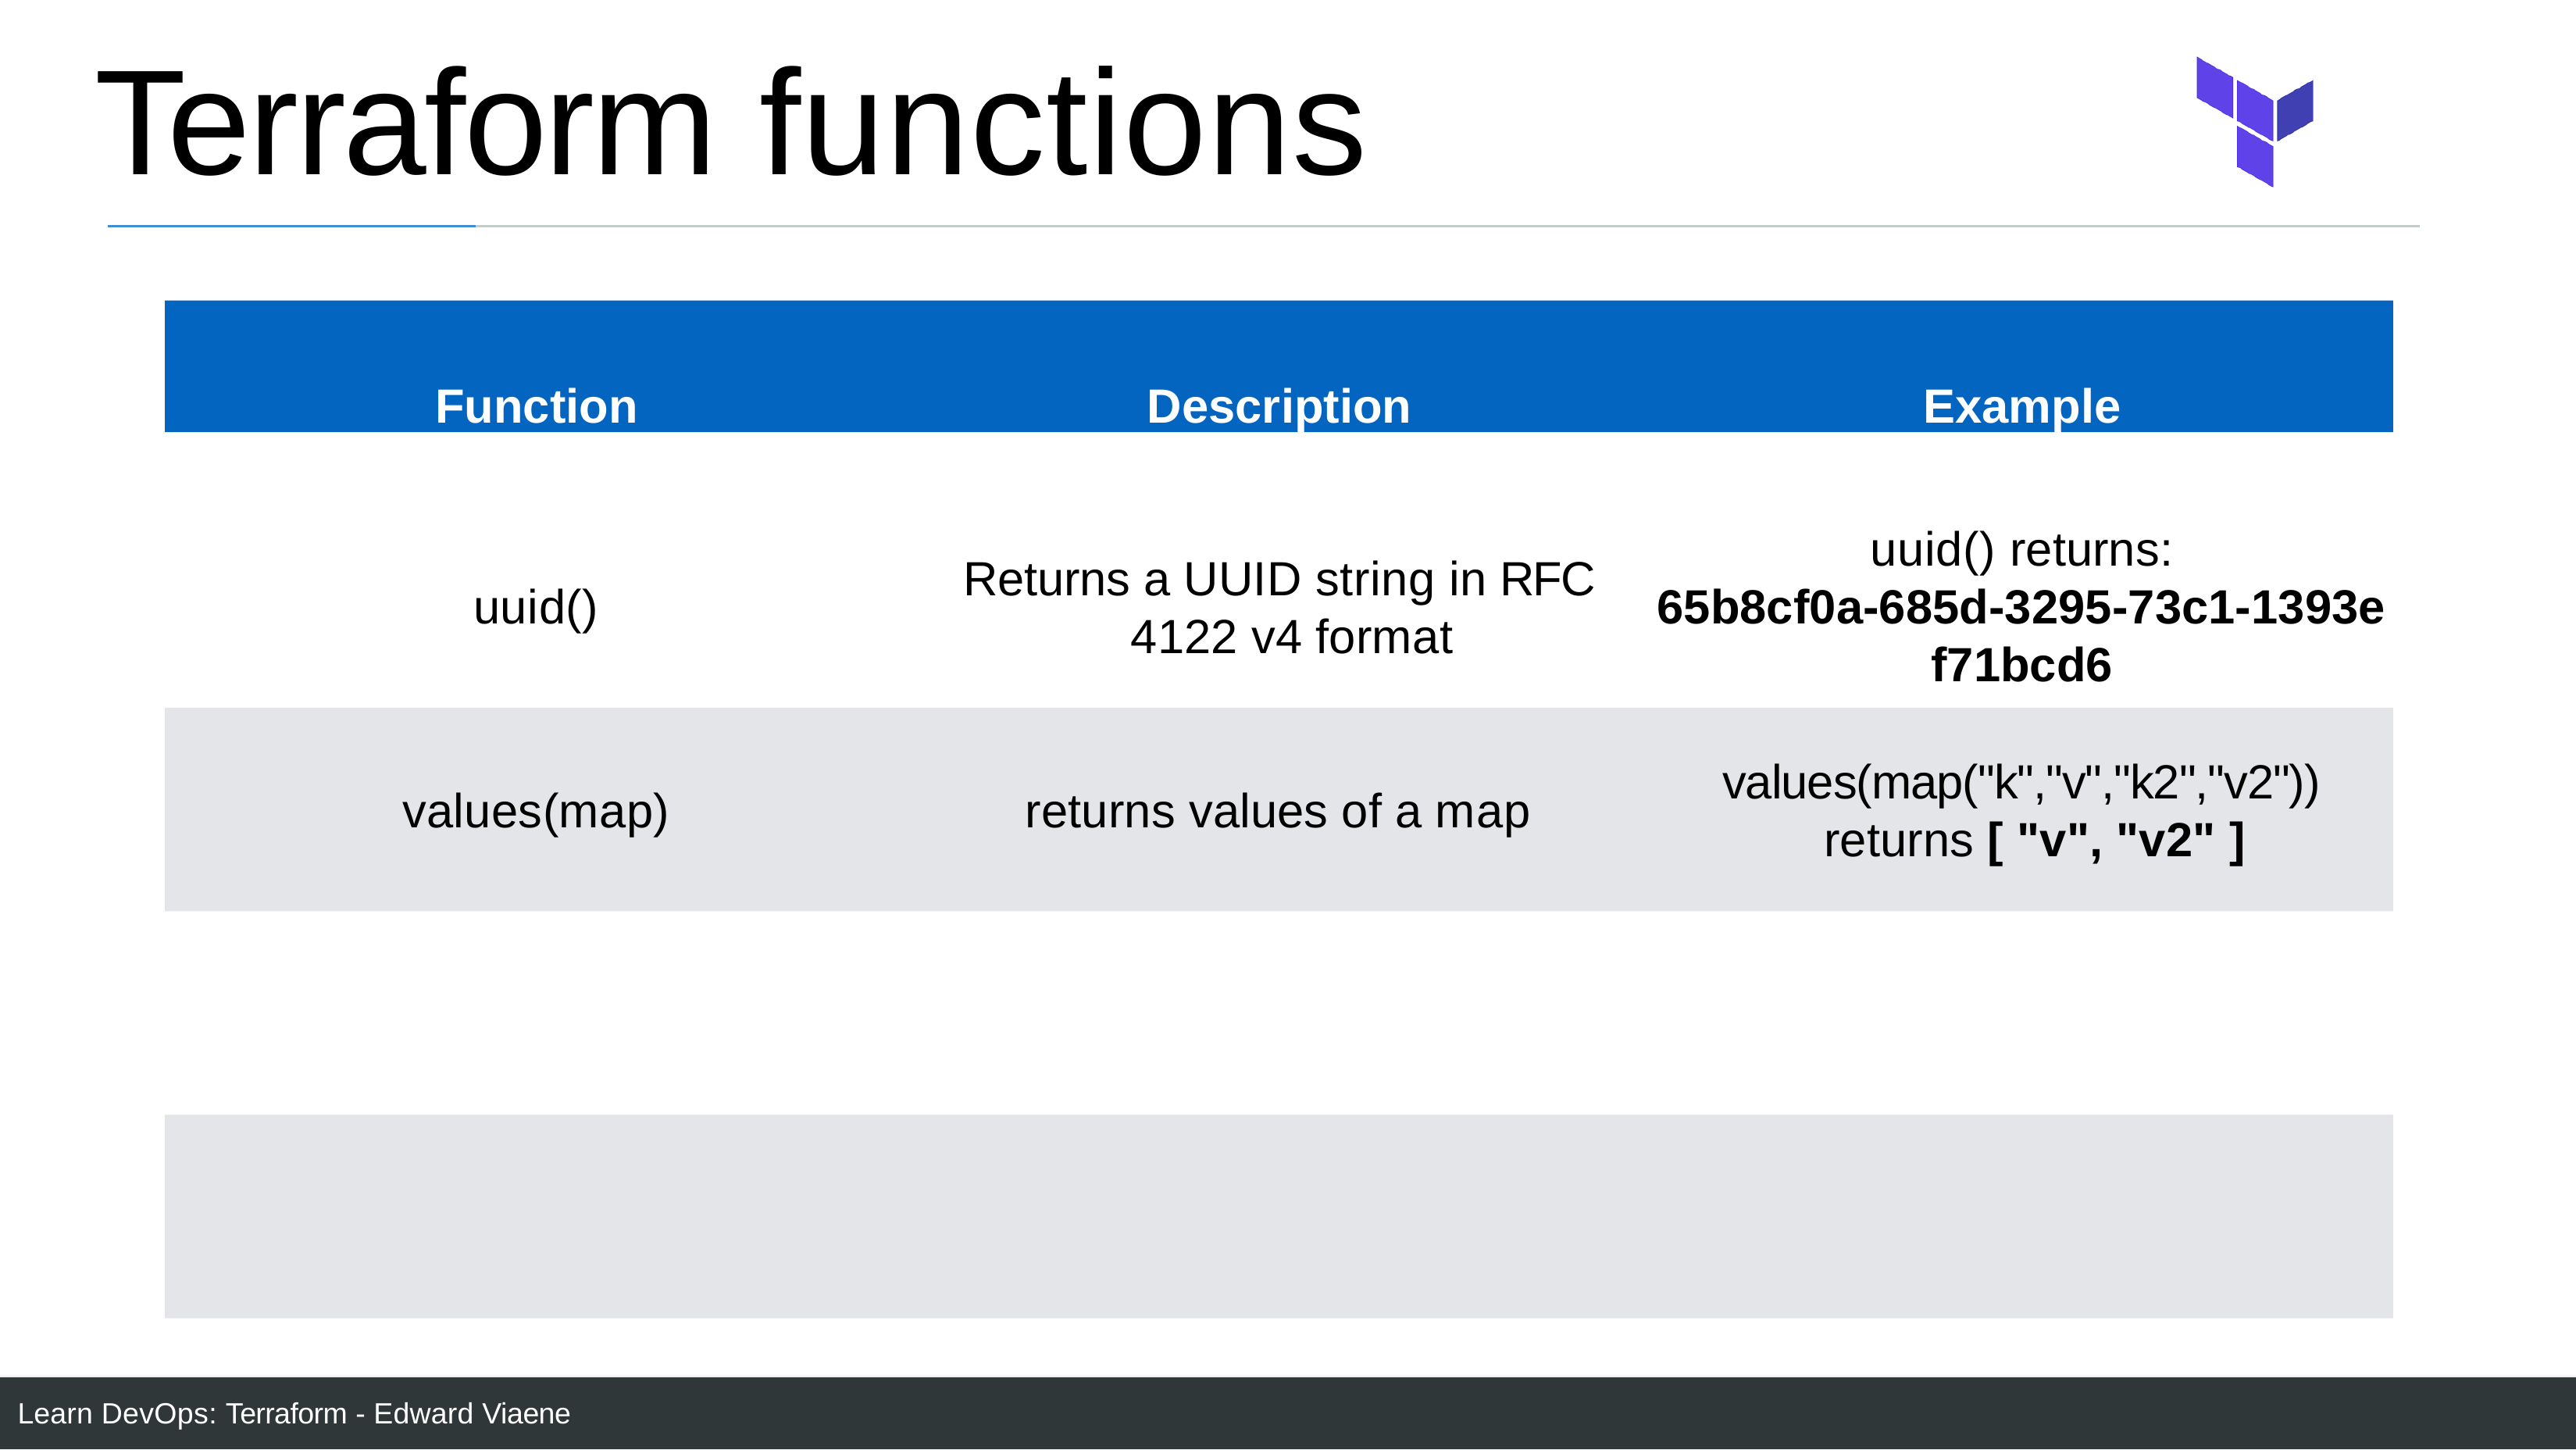

# Terraform functions

Function	Description	Example
uuid() returns:
65b8cf0a-685d-3295-73c1-1393e
f71bcd6
Returns a UUID string in RFC  4122 v4 format
uuid()

values(map("k","v","k2","v2"))  returns [ "v", "v2" ]
values(map)
returns values of a map

Learn DevOps: Terraform - Edward Viaene